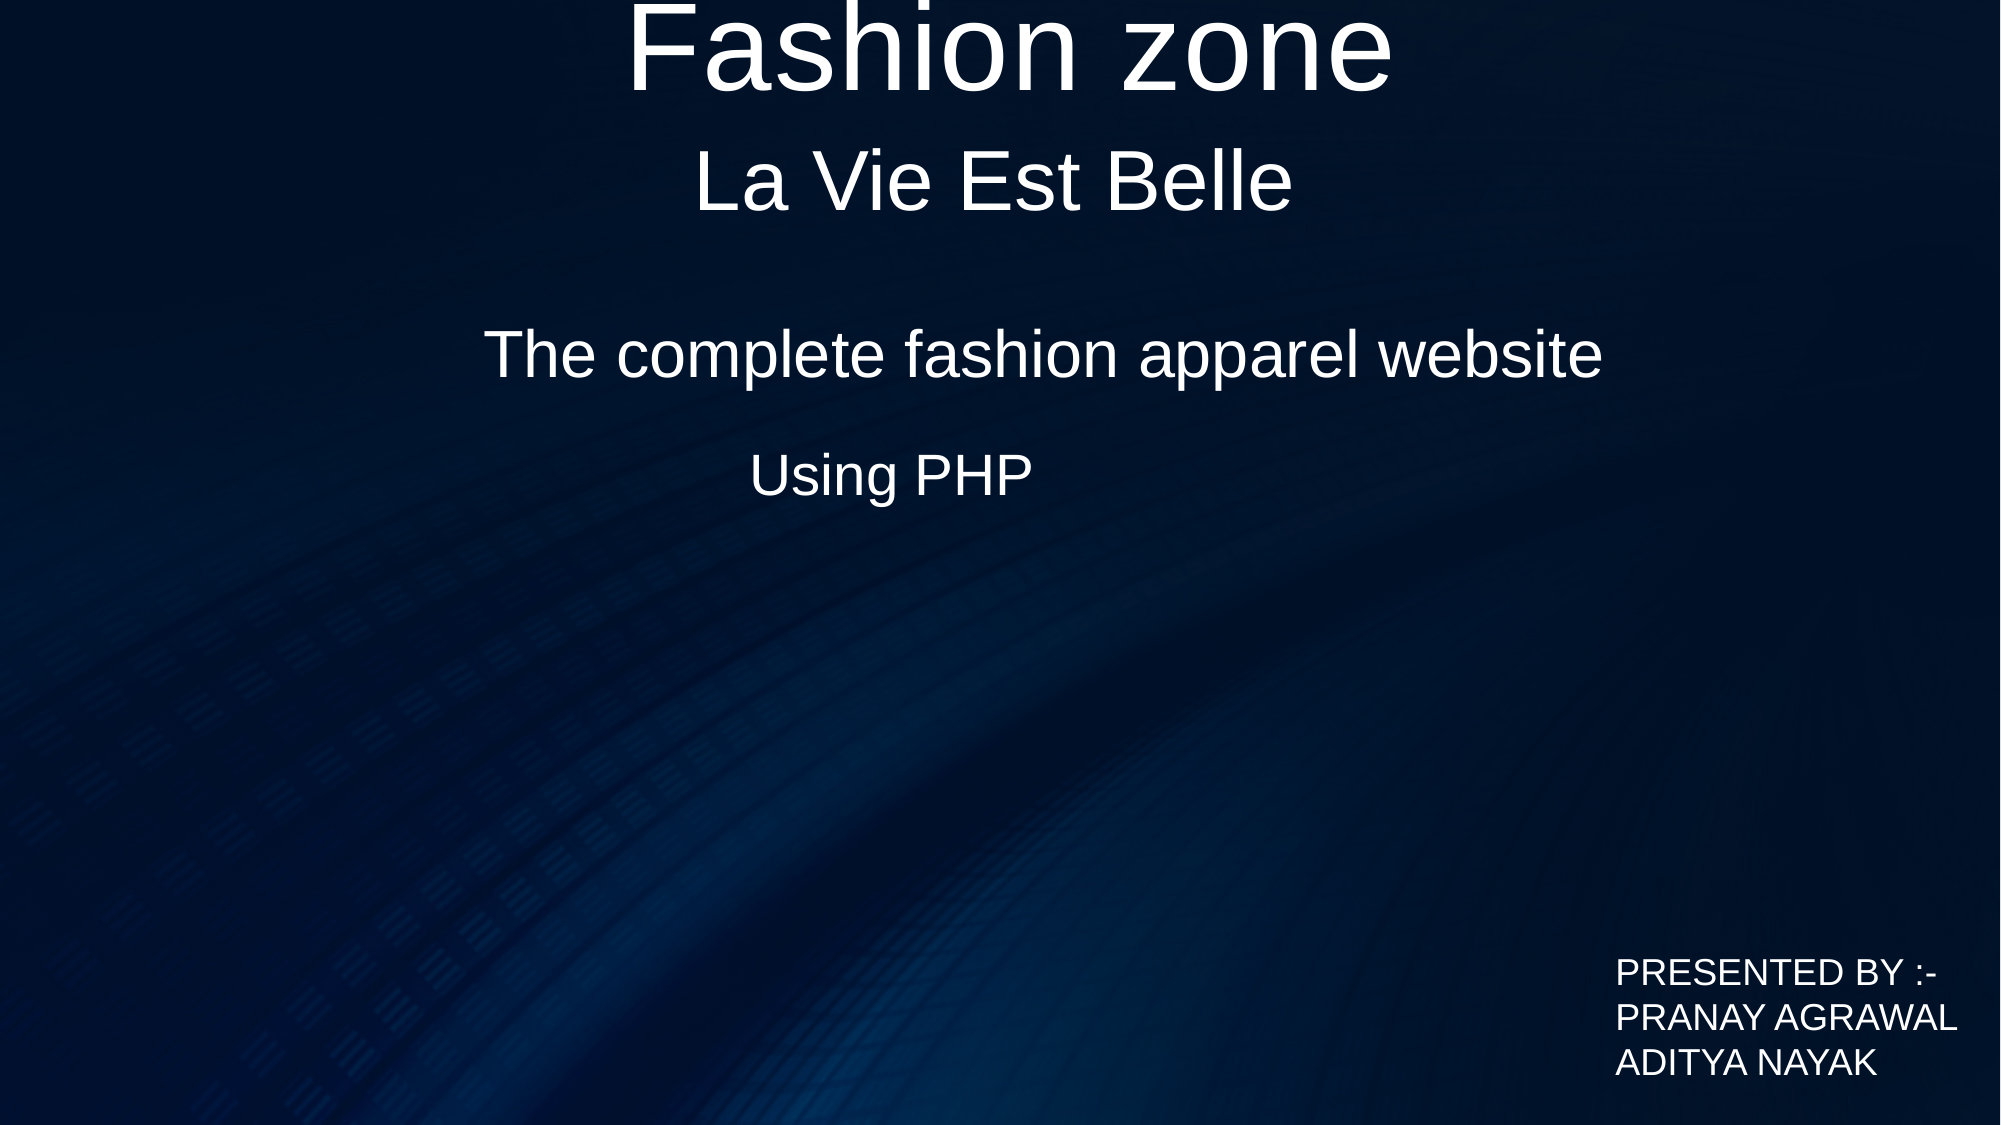

# Fashion zone
La Vie Est Belle
The complete fashion apparel website
Using PHP
PRESENTED BY :-
PRANAY AGRAWAL
ADITYA NAYAK